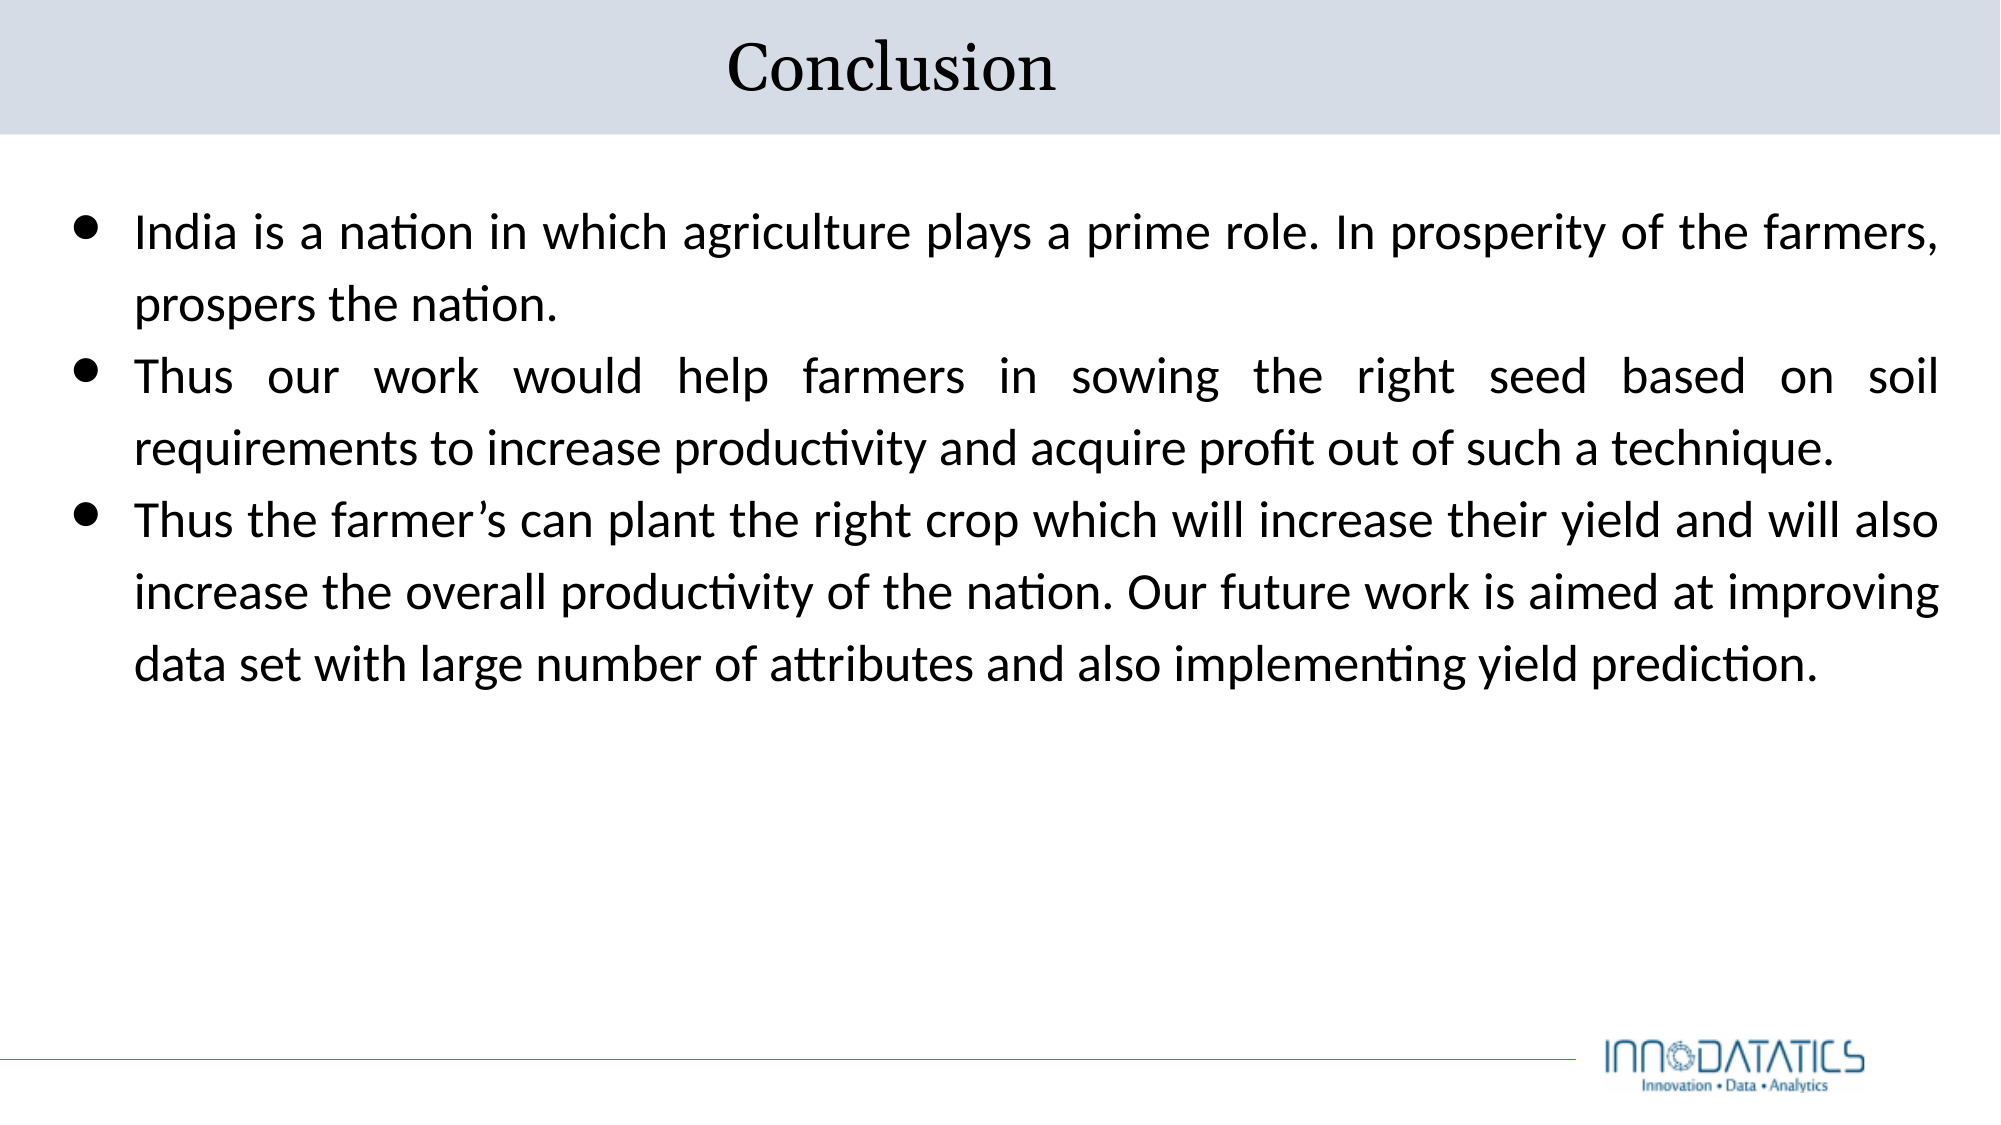

# Conclusion
India is a nation in which agriculture plays a prime role. In prosperity of the farmers, prospers the nation.
Thus our work would help farmers in sowing the right seed based on soil requirements to increase productivity and acquire profit out of such a technique.
Thus the farmer’s can plant the right crop which will increase their yield and will also increase the overall productivity of the nation. Our future work is aimed at improving data set with large number of attributes and also implementing yield prediction.